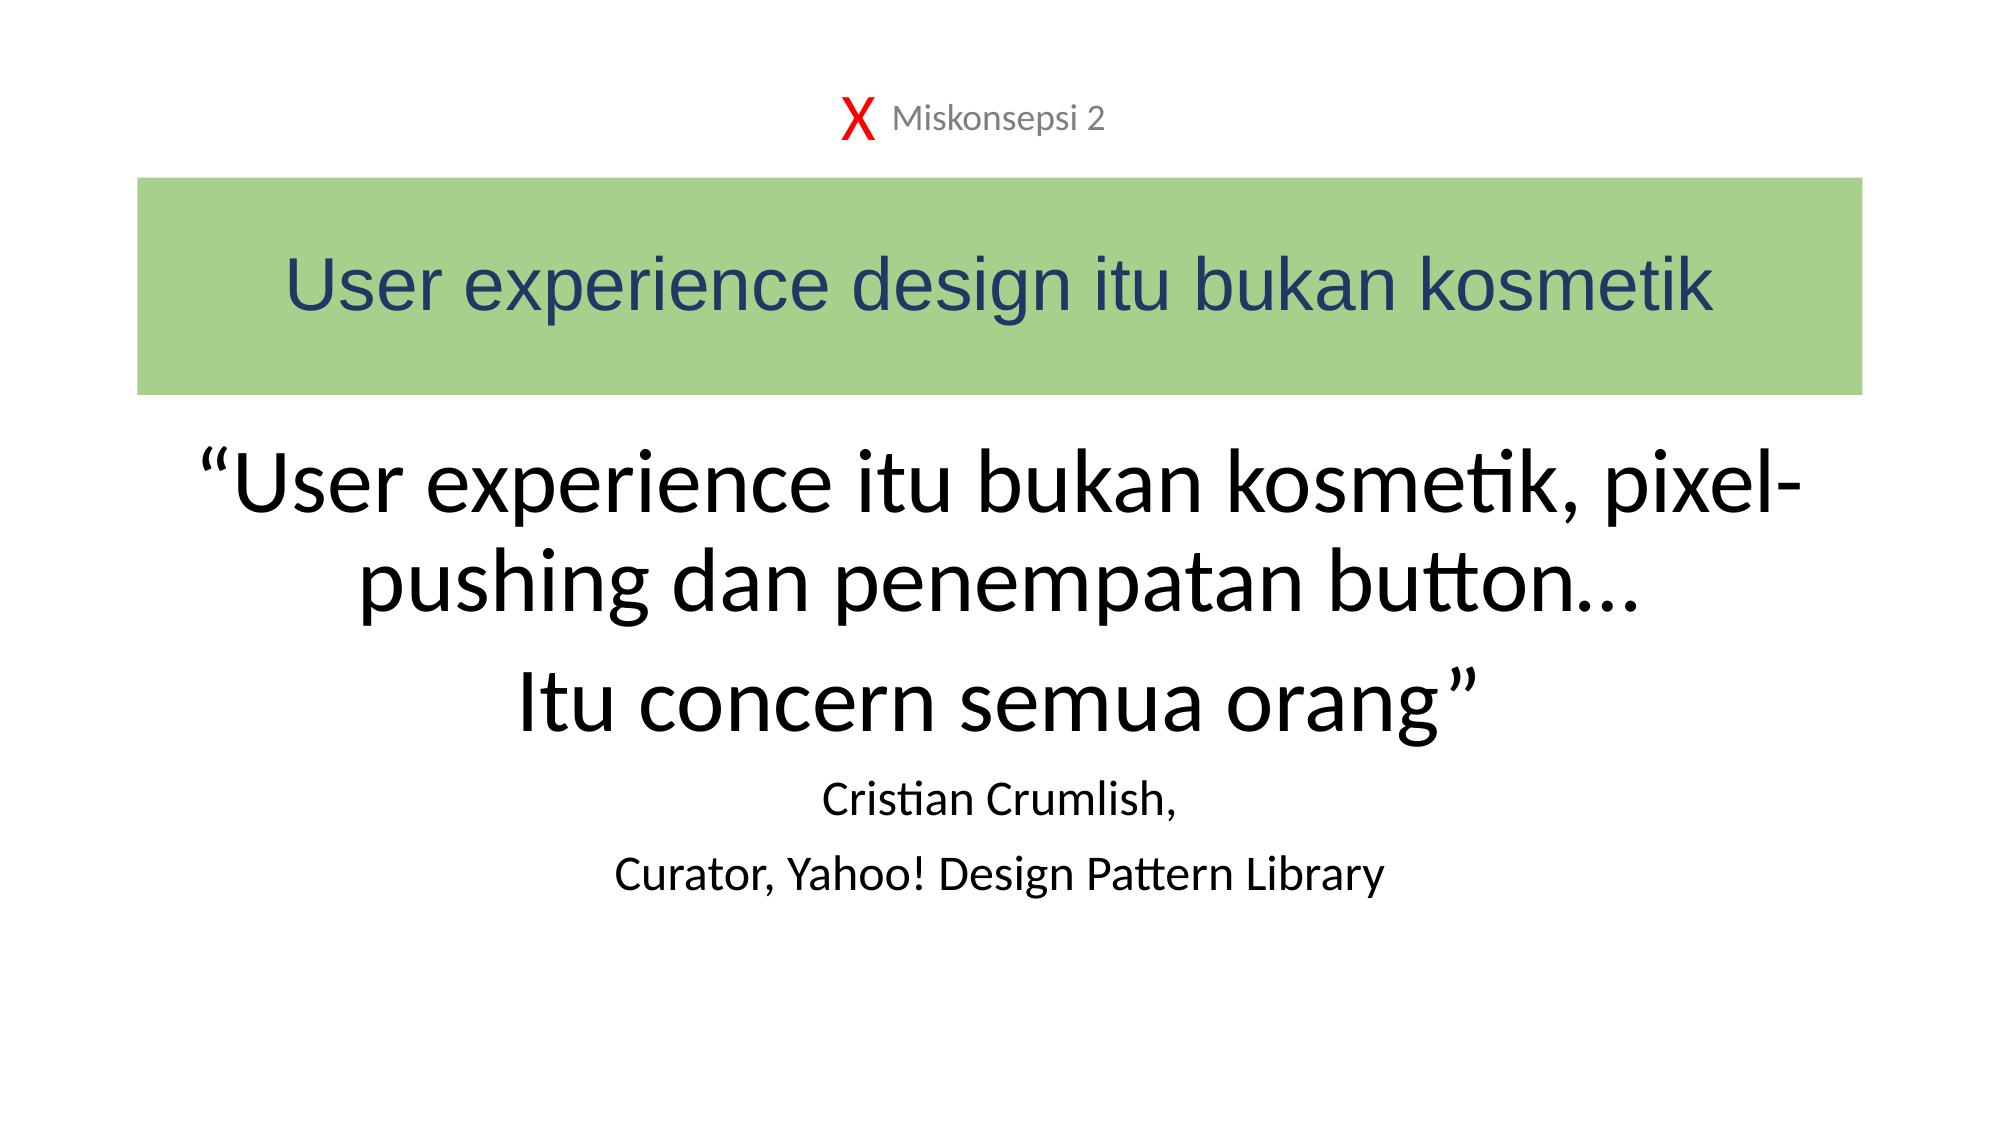

X
Miskonsepsi 2
# User experience design itu bukan kosmetik
“User experience itu bukan kosmetik, pixel-pushing dan penempatan button…
Itu concern semua orang”
Cristian Crumlish,
Curator, Yahoo! Design Pattern Library